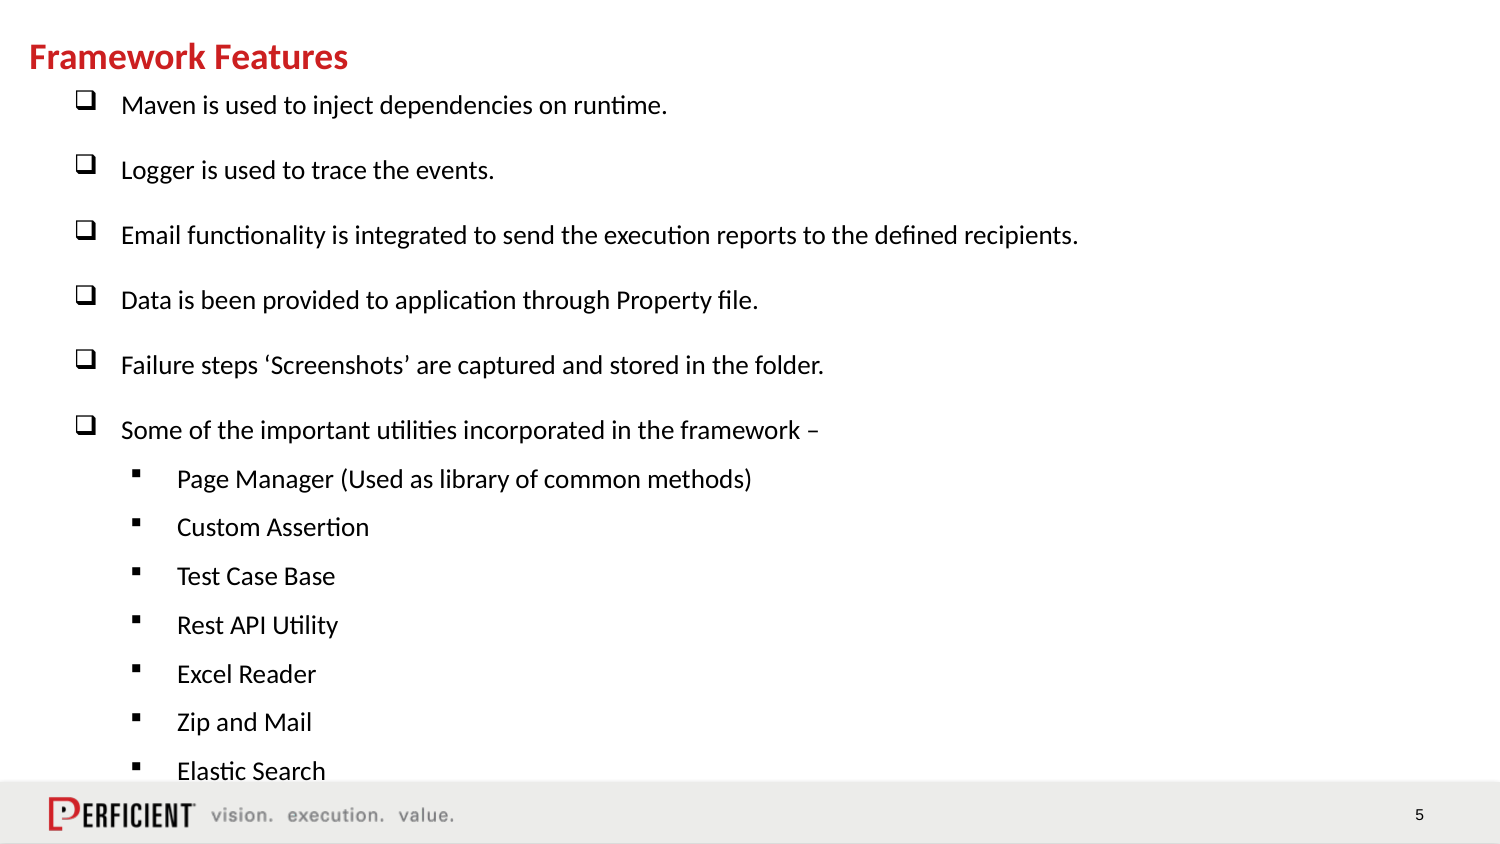

Framework Features

Maven is used to inject dependencies on runtime.
Logger is used to trace the events.
Email functionality is integrated to send the execution reports to the defined recipients.
Data is been provided to application through Property file.
Failure steps ‘Screenshots’ are captured and stored in the folder.
Some of the important utilities incorporated in the framework –
Page Manager (Used as library of common methods)
Custom Assertion
Test Case Base
Rest API Utility
Excel Reader
Zip and Mail
Elastic Search